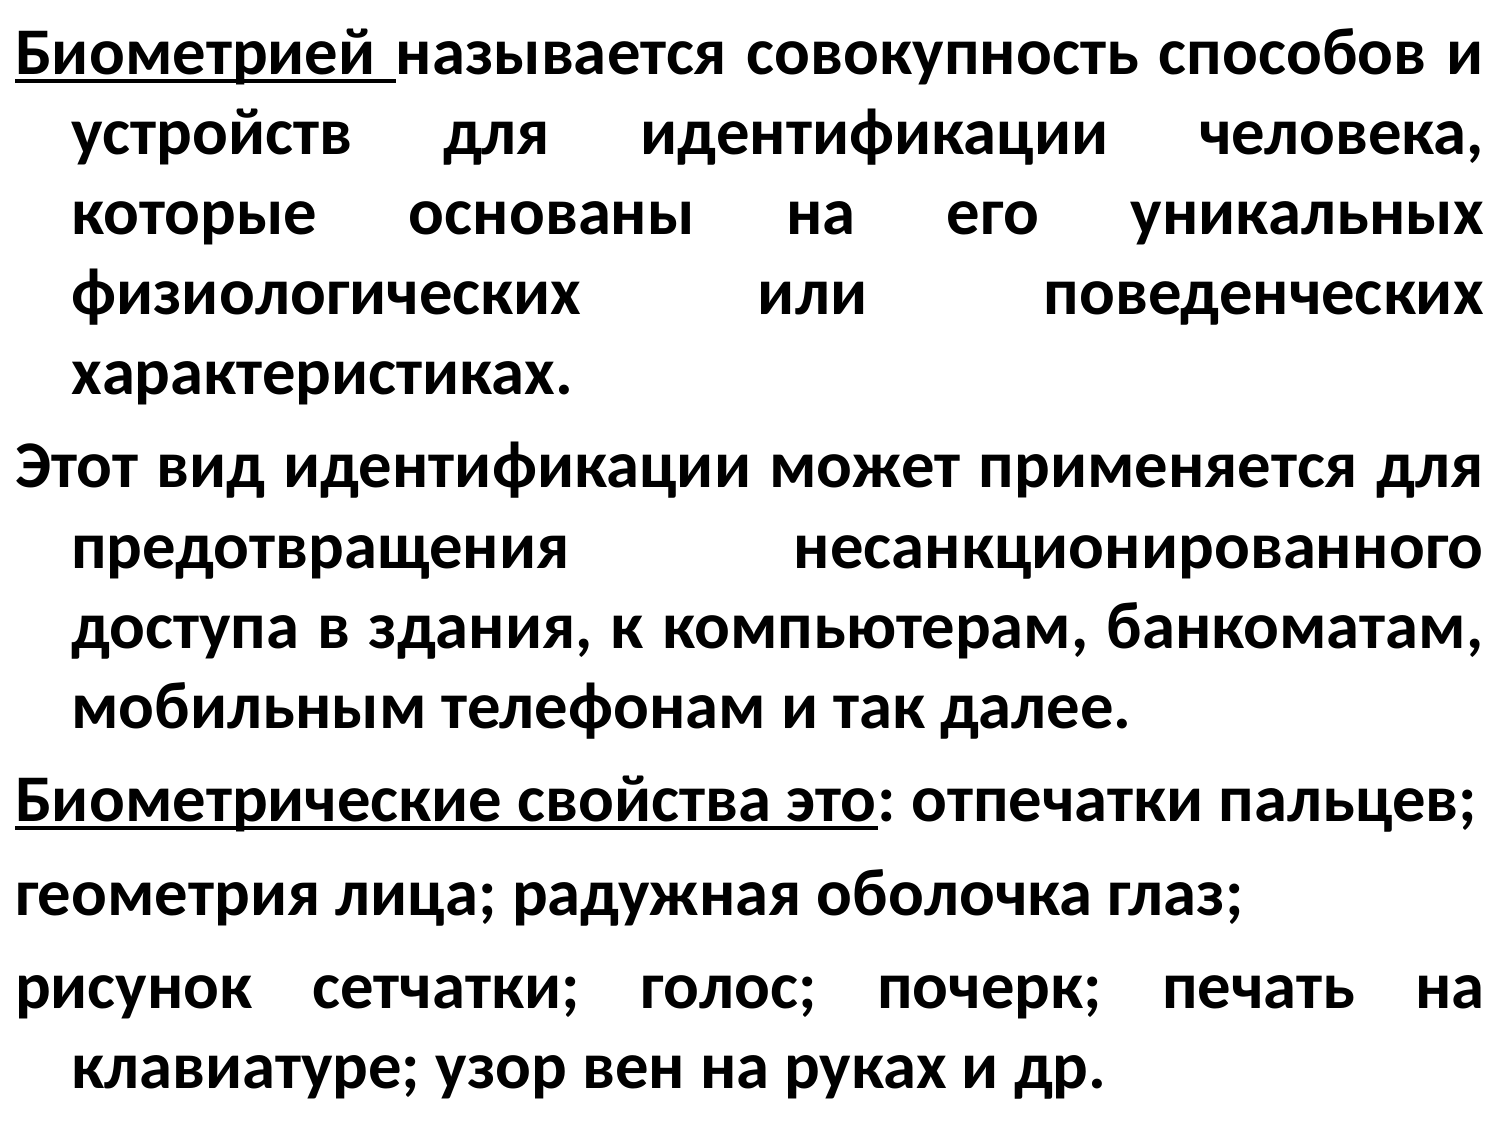

Биометрией называется совокупность способов и устройств для идентификации человека, которые основаны на его уникальных физиологических или поведенческих характеристиках.
Этот вид идентификации может применяется для предотвращения несанкционированного доступа в здания, к компьютерам, банкоматам, мобильным телефонам и так далее.
Биометрические свойства это: отпечатки пальцев;
геометрия лица; радужная оболочка глаз;
рисунок сетчатки; голос; почерк; печать на клавиатуре; узор вен на руках и др.